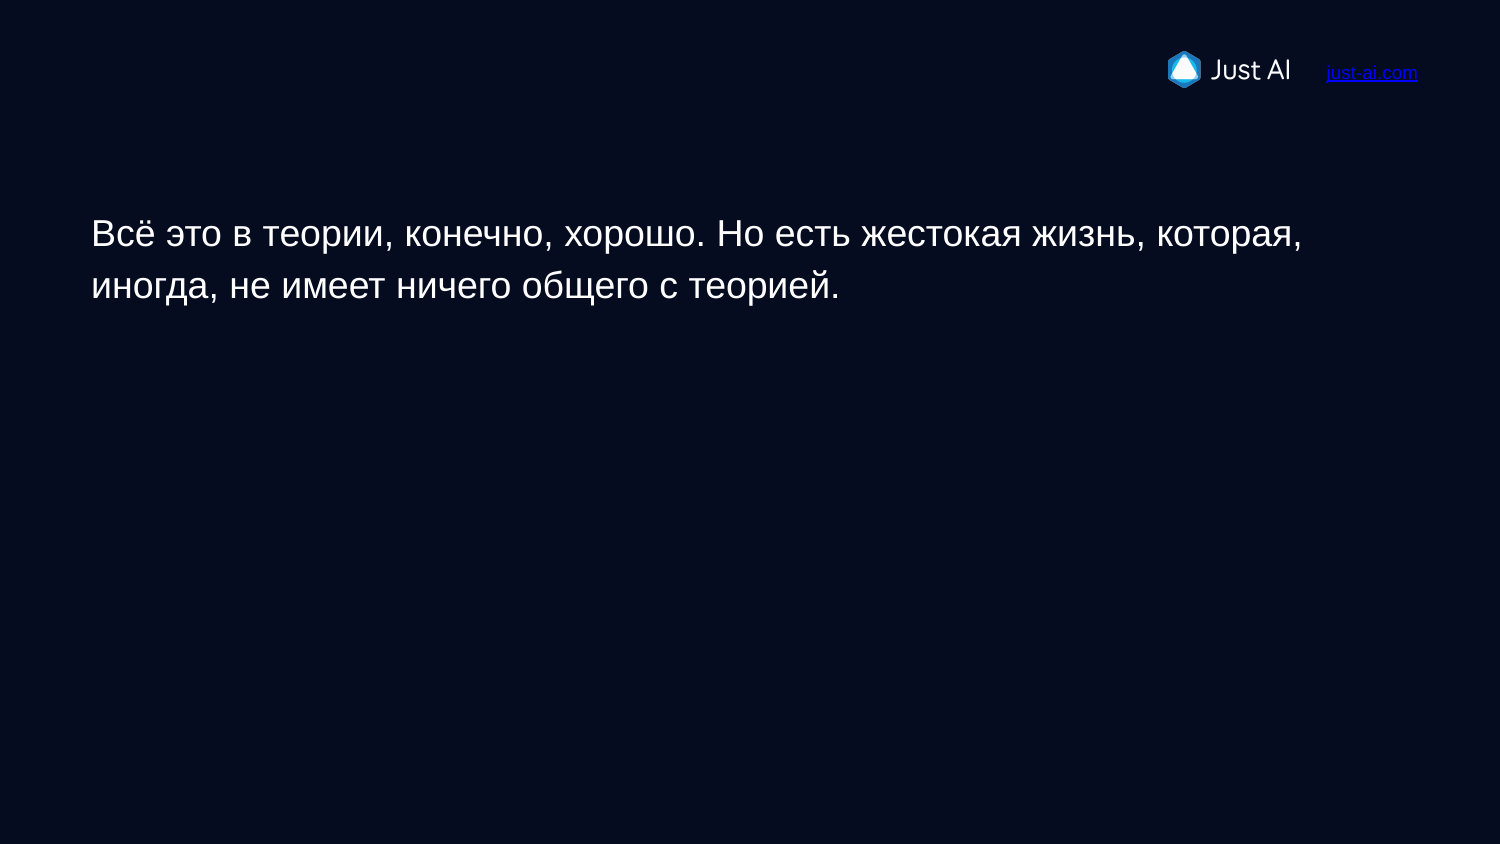

#
Всё это в теории, конечно, хорошо. Но есть жестокая жизнь, которая, иногда, не имеет ничего общего с теорией.